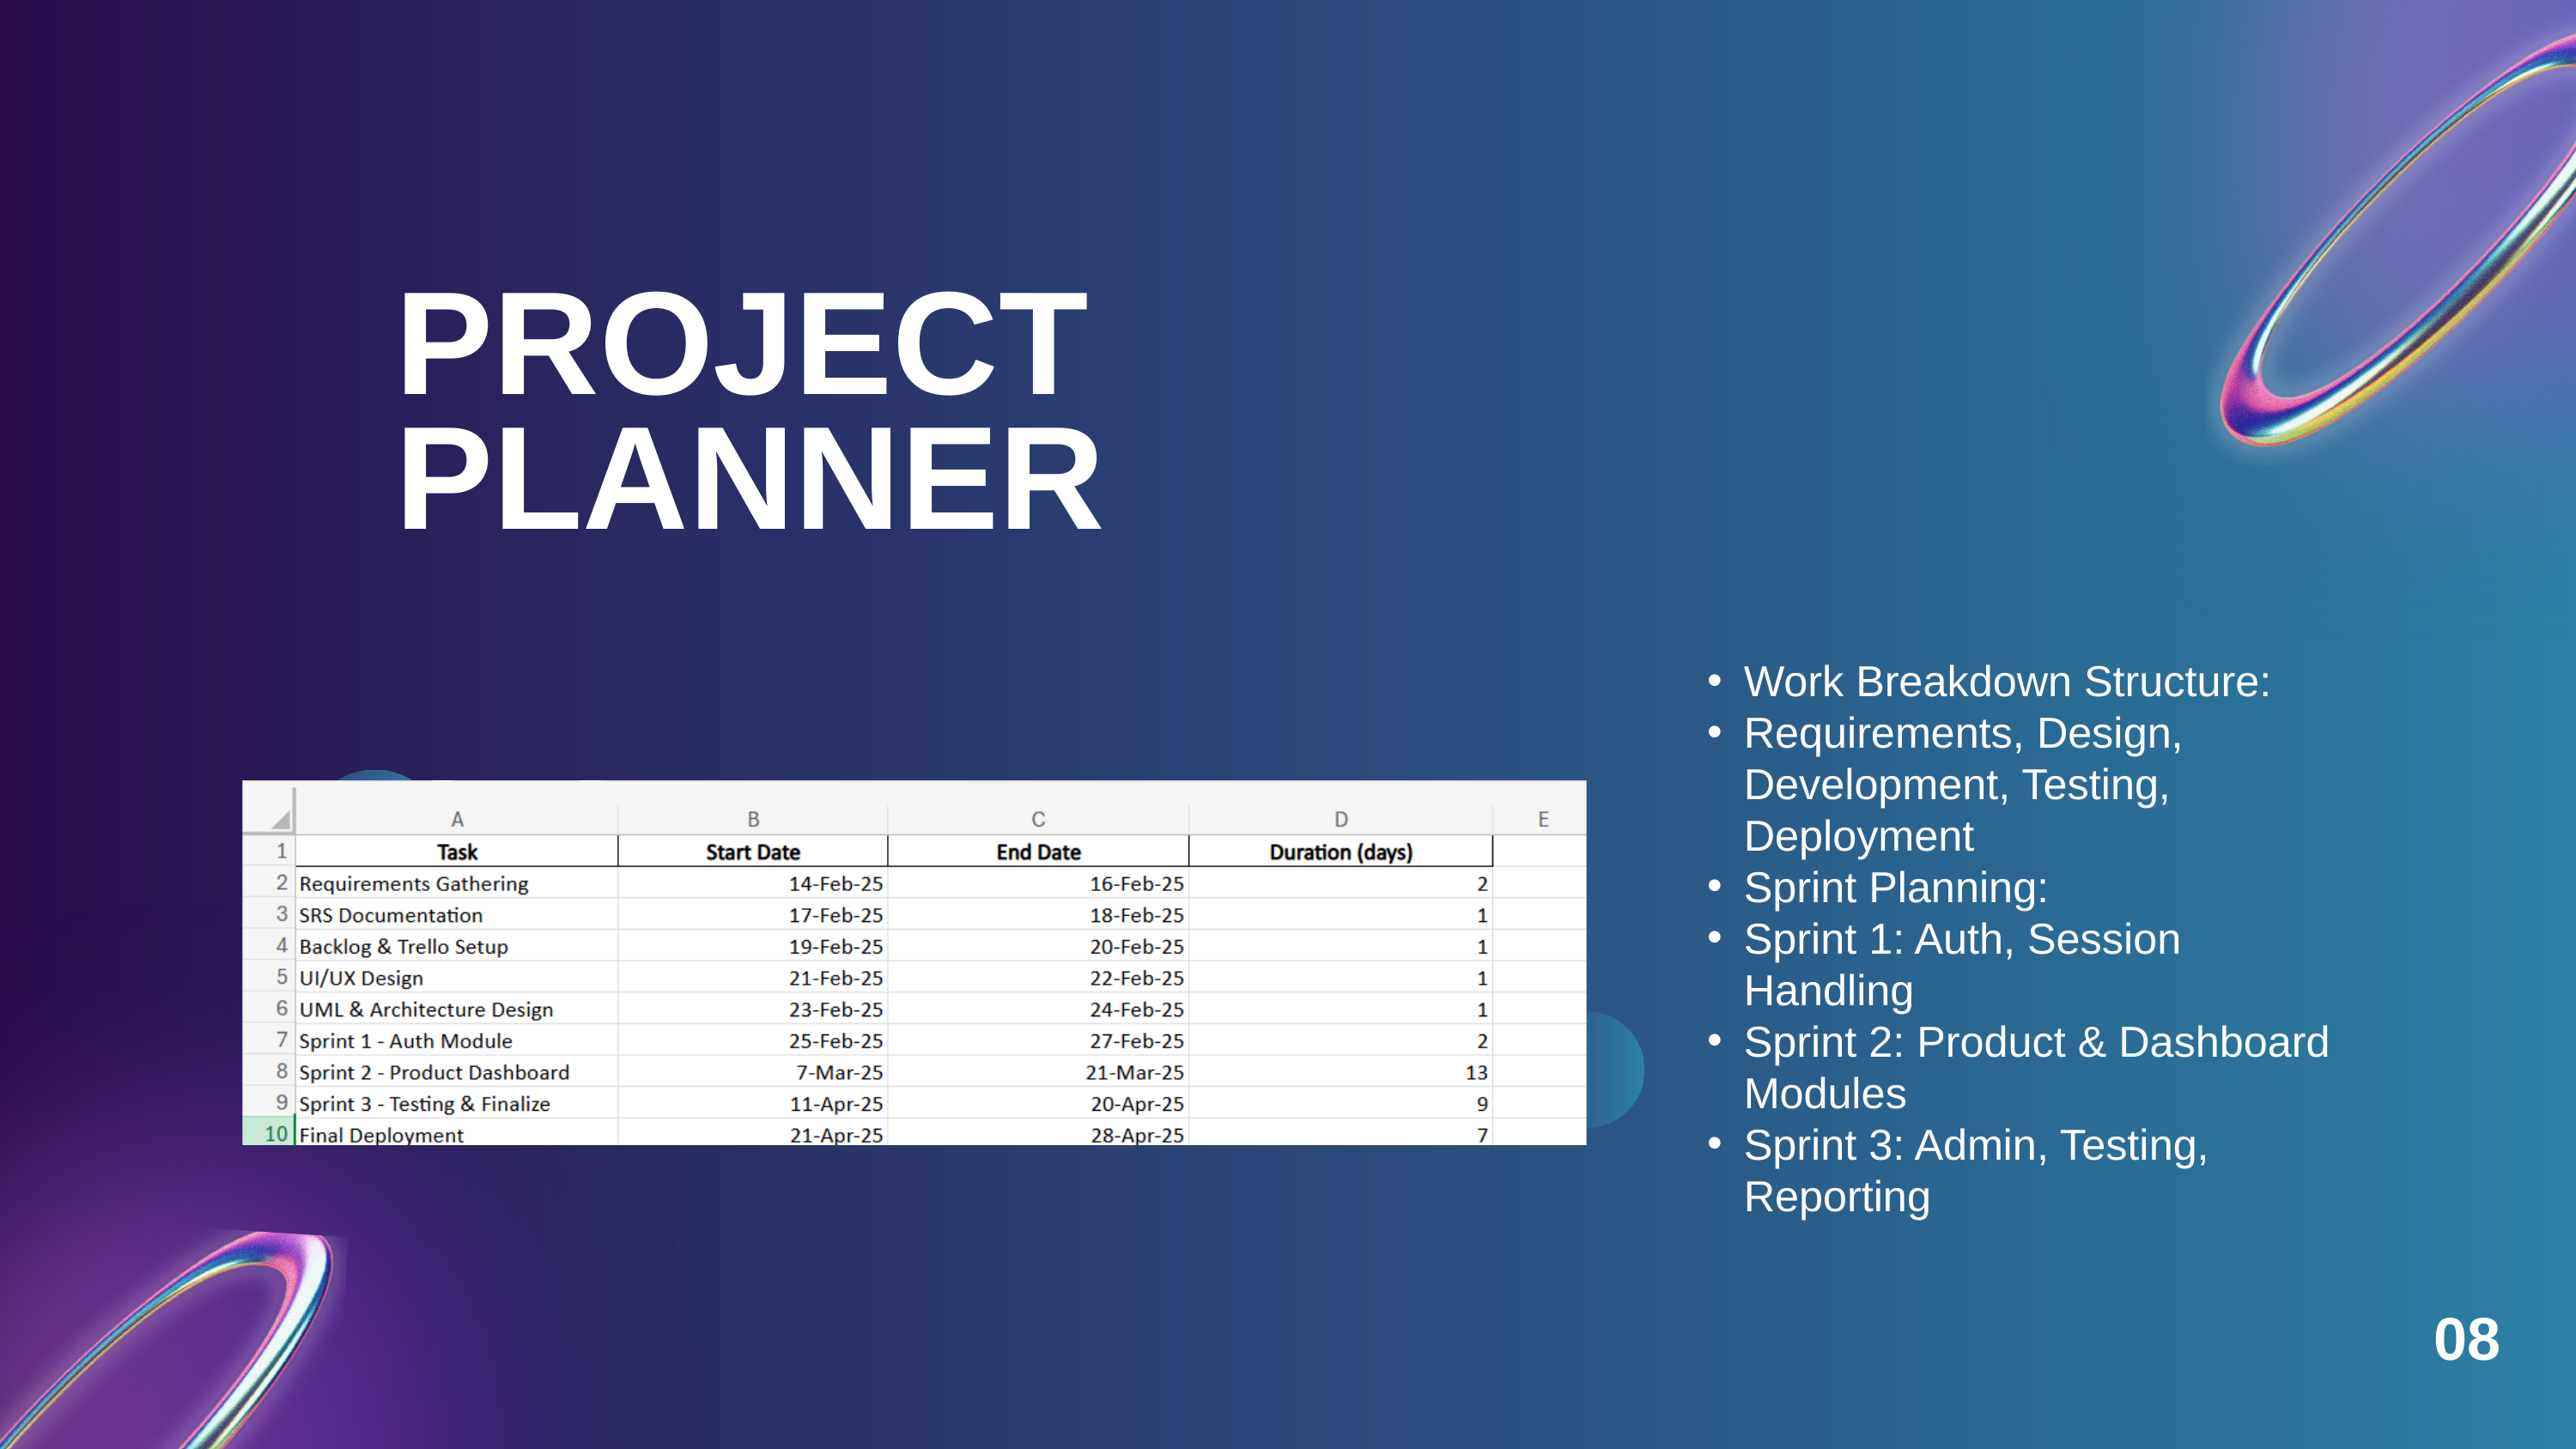

PROJECT PLANNER
Work Breakdown Structure:
Requirements, Design, Development, Testing, Deployment
Sprint Planning:
Sprint 1: Auth, Session Handling
Sprint 2: Product & Dashboard Modules
Sprint 3: Admin, Testing, Reporting

08